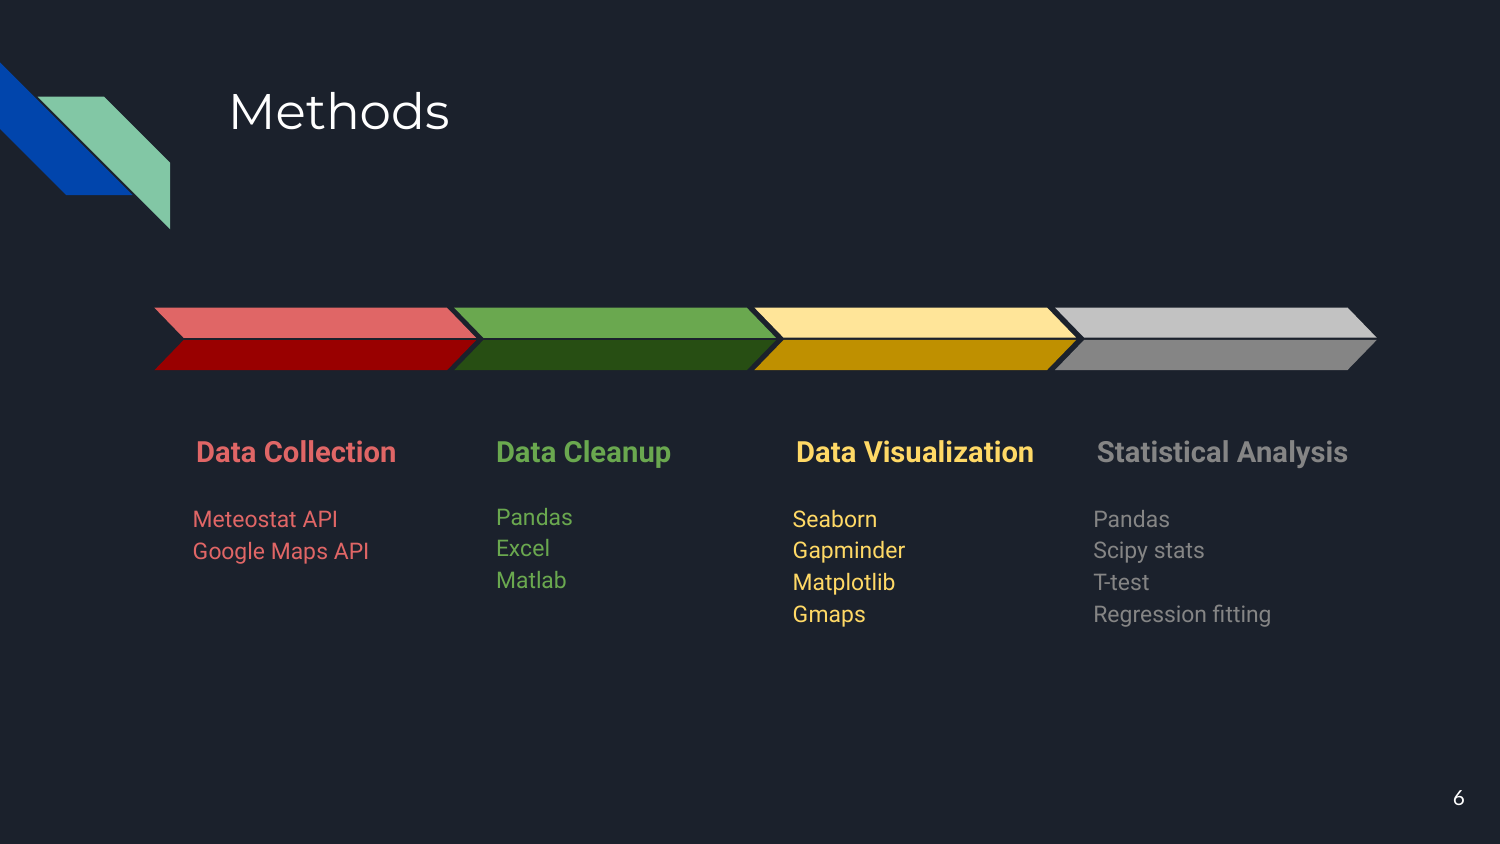

# Methods

Data Collection
Meteostat API
Google Maps API

Statistical Analysis
Pandas
Scipy stats
T-test
Regression fitting

Data Visualization
Seaborn
Gapminder
Matplotlib
Gmaps

Data Cleanup
Pandas
Excel
Matlab
6